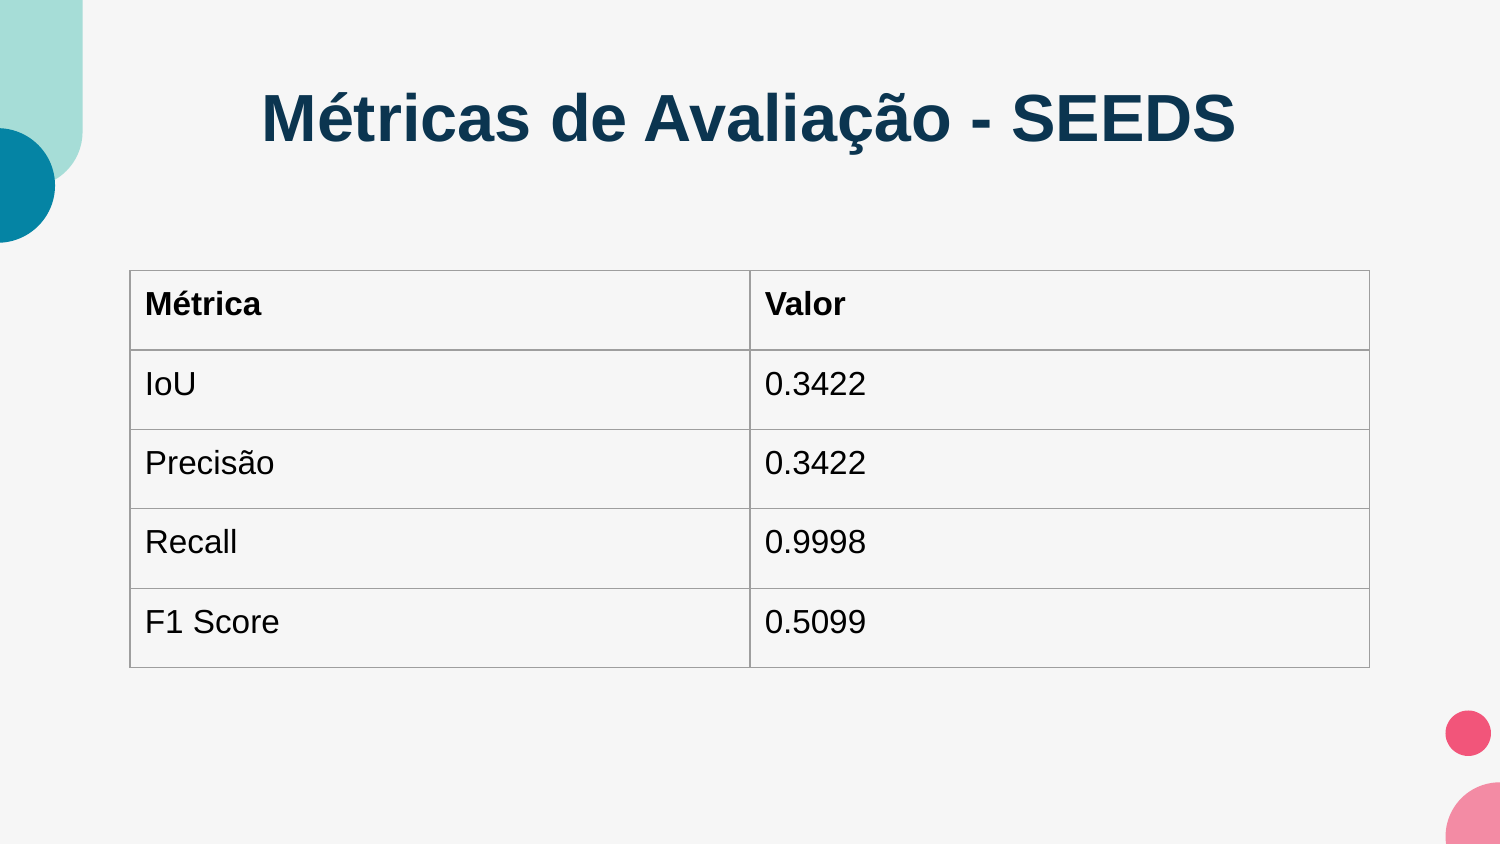

# Métricas de Avaliação - SEEDS
| Métrica | Valor |
| --- | --- |
| IoU | 0.3422 |
| Precisão | 0.3422 |
| Recall | 0.9998 |
| F1 Score | 0.5099 |